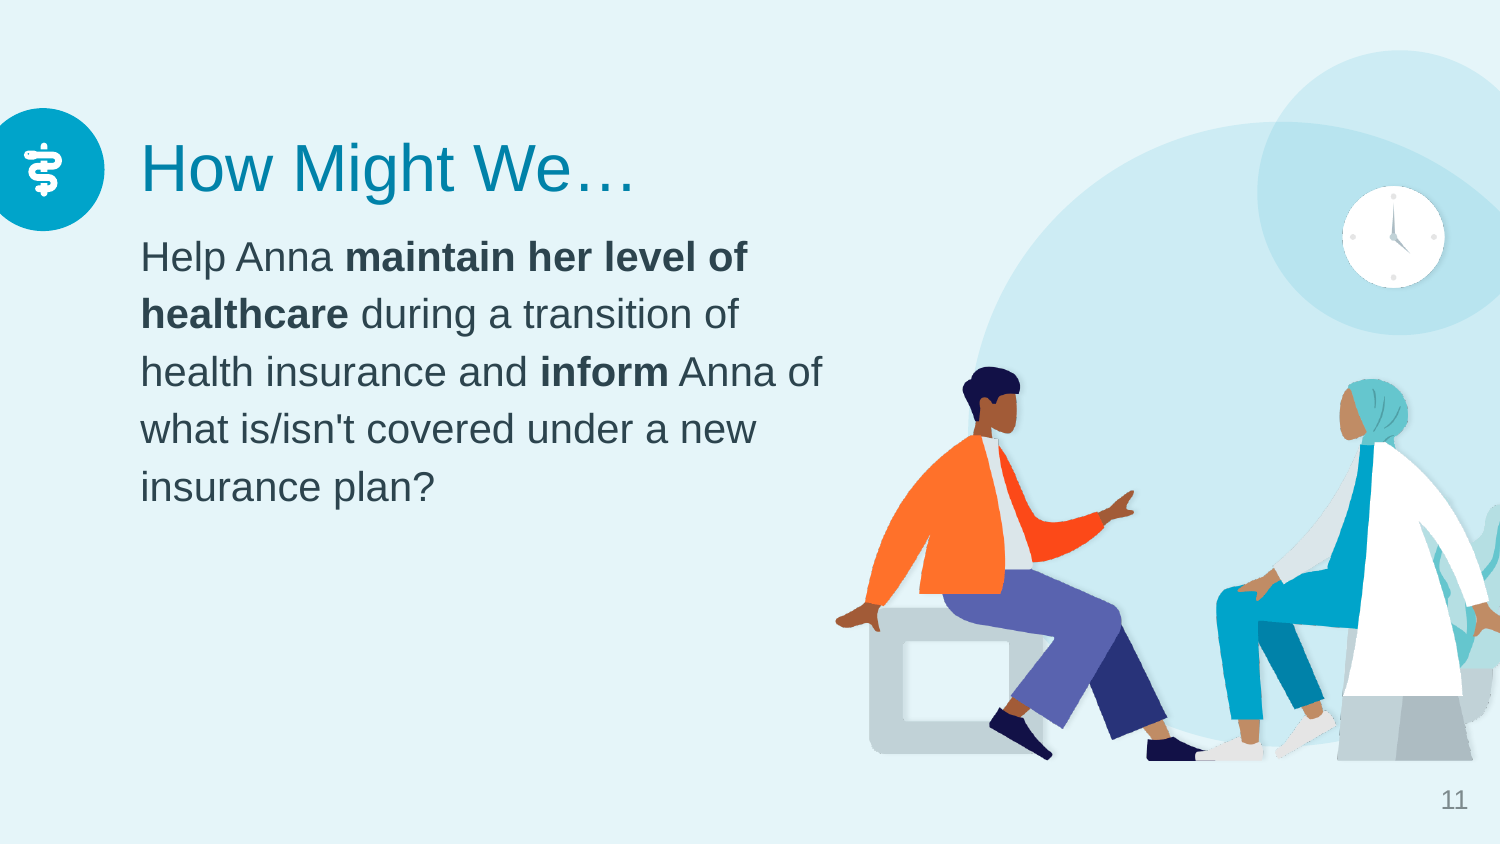

# How Might We…
Help Anna maintain her level of healthcare during a transition of health insurance and inform Anna of what is/isn't covered under a new insurance plan?
11